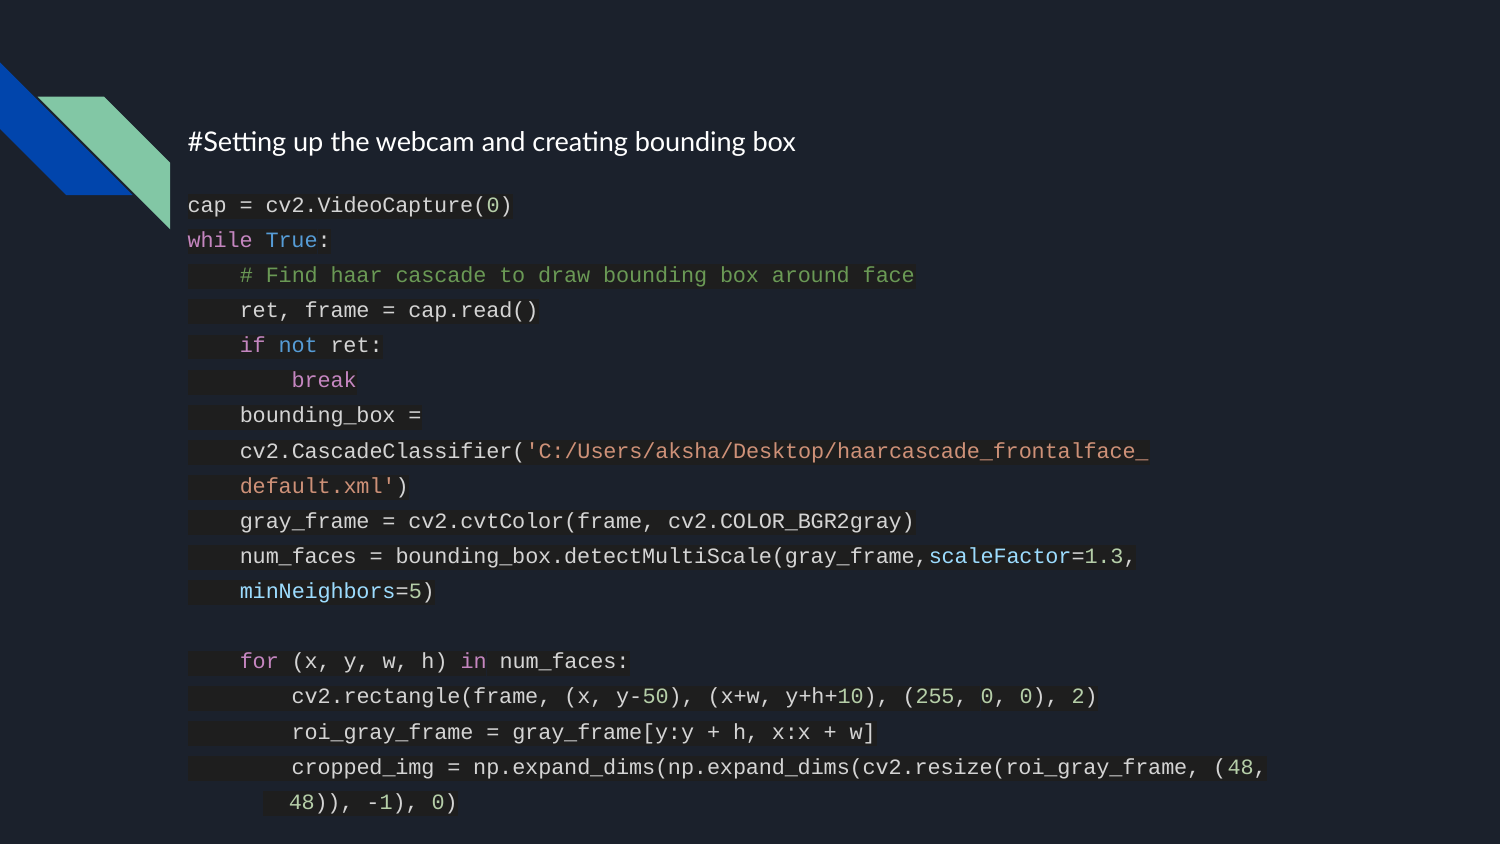

#Setting up the webcam and creating bounding box
cap = cv2.VideoCapture(0)
while True:
    # Find haar cascade to draw bounding box around face
    ret, frame = cap.read()
    if not ret:
        break
    bounding_box =
    cv2.CascadeClassifier('C:/Users/aksha/Desktop/haarcascade_frontalface_
    default.xml')
    gray_frame = cv2.cvtColor(frame, cv2.COLOR_BGR2gray)
    num_faces = bounding_box.detectMultiScale(gray_frame,scaleFactor=1.3,
    minNeighbors=5)

    for (x, y, w, h) in num_faces:
        cv2.rectangle(frame, (x, y-50), (x+w, y+h+10), (255, 0, 0), 2)
        roi_gray_frame = gray_frame[y:y + h, x:x + w]
        cropped_img = np.expand_dims(np.expand_dims(cv2.resize(roi_gray_frame, (48,
  48)), -1), 0)